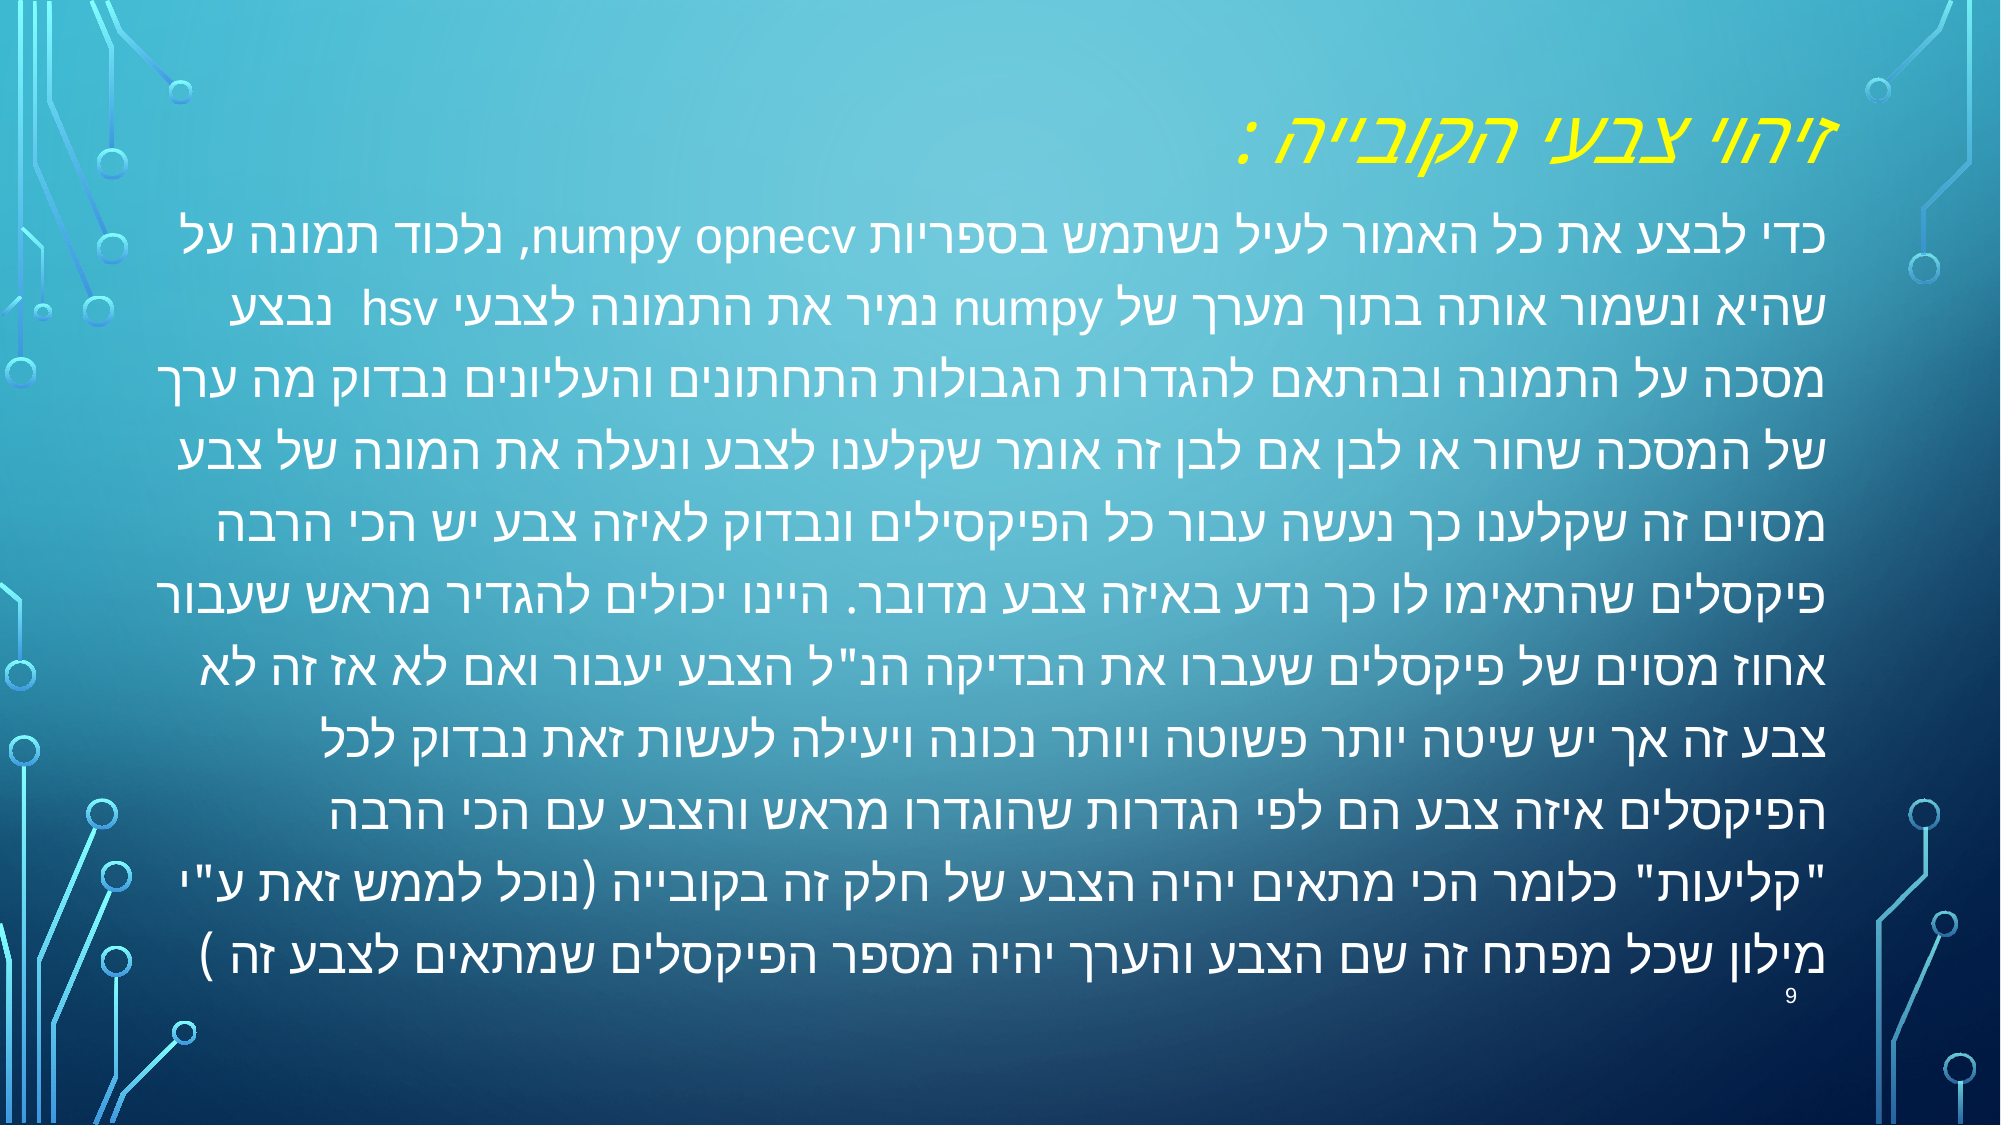

# זיהוי צבעי הקובייה :
כדי לבצע את כל האמור לעיל נשתמש בספריות numpy opnecv, נלכוד תמונה על שהיא ונשמור אותה בתוך מערך של numpy נמיר את התמונה לצבעי hsv  נבצע מסכה על התמונה ובהתאם להגדרות הגבולות התחתונים והעליונים נבדוק מה ערך של המסכה שחור או לבן אם לבן זה אומר שקלענו לצבע ונעלה את המונה של צבע מסוים זה שקלענו כך נעשה עבור כל הפיקסילים ונבדוק לאיזה צבע יש הכי הרבה פיקסלים שהתאימו לו כך נדע באיזה צבע מדובר. היינו יכולים להגדיר מראש שעבור אחוז מסוים של פיקסלים שעברו את הבדיקה הנ"ל הצבע יעבור ואם לא אז זה לא צבע זה אך יש שיטה יותר פשוטה ויותר נכונה ויעילה לעשות זאת נבדוק לכל הפיקסלים איזה צבע הם לפי הגדרות שהוגדרו מראש והצבע עם הכי הרבה "קליעות" כלומר הכי מתאים יהיה הצבע של חלק זה בקובייה (נוכל לממש זאת ע"י מילון שכל מפתח זה שם הצבע והערך יהיה מספר הפיקסלים שמתאים לצבע זה )
9